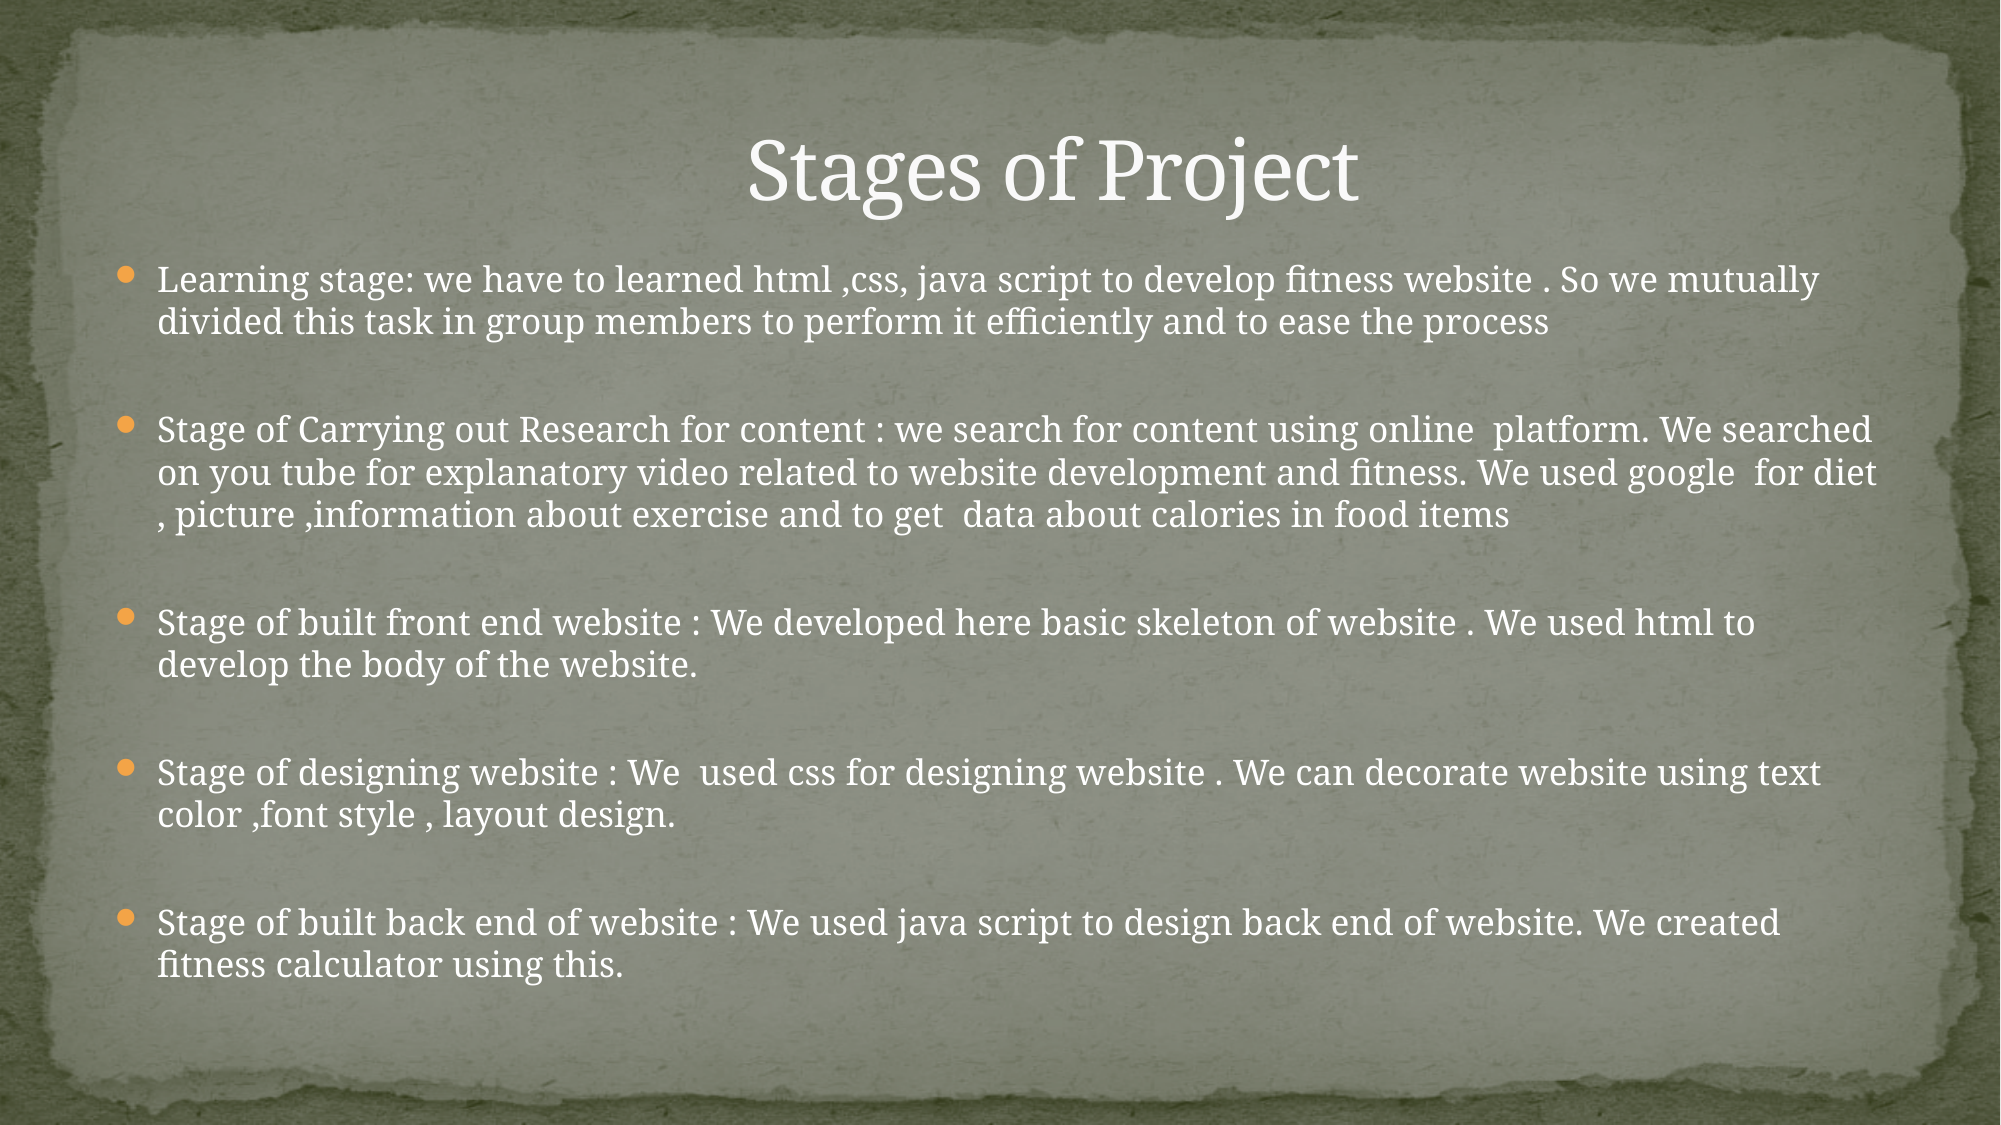

# Stages of Project
Learning stage: we have to learned html ,css, java script to develop fitness website . So we mutually divided this task in group members to perform it efficiently and to ease the process

Stage of Carrying out Research for content : we search for content using online  platform. We searched  on you tube for explanatory video related to website development and fitness. We used google  for diet , picture ,information about exercise and to get  data about calories in food items

Stage of built front end website : We developed here basic skeleton of website . We used html to develop the body of the website.

Stage of designing website : We  used css for designing website . We can decorate website using text color ,font style , layout design.

Stage of built back end of website : We used java script to design back end of website. We created fitness calculator using this.